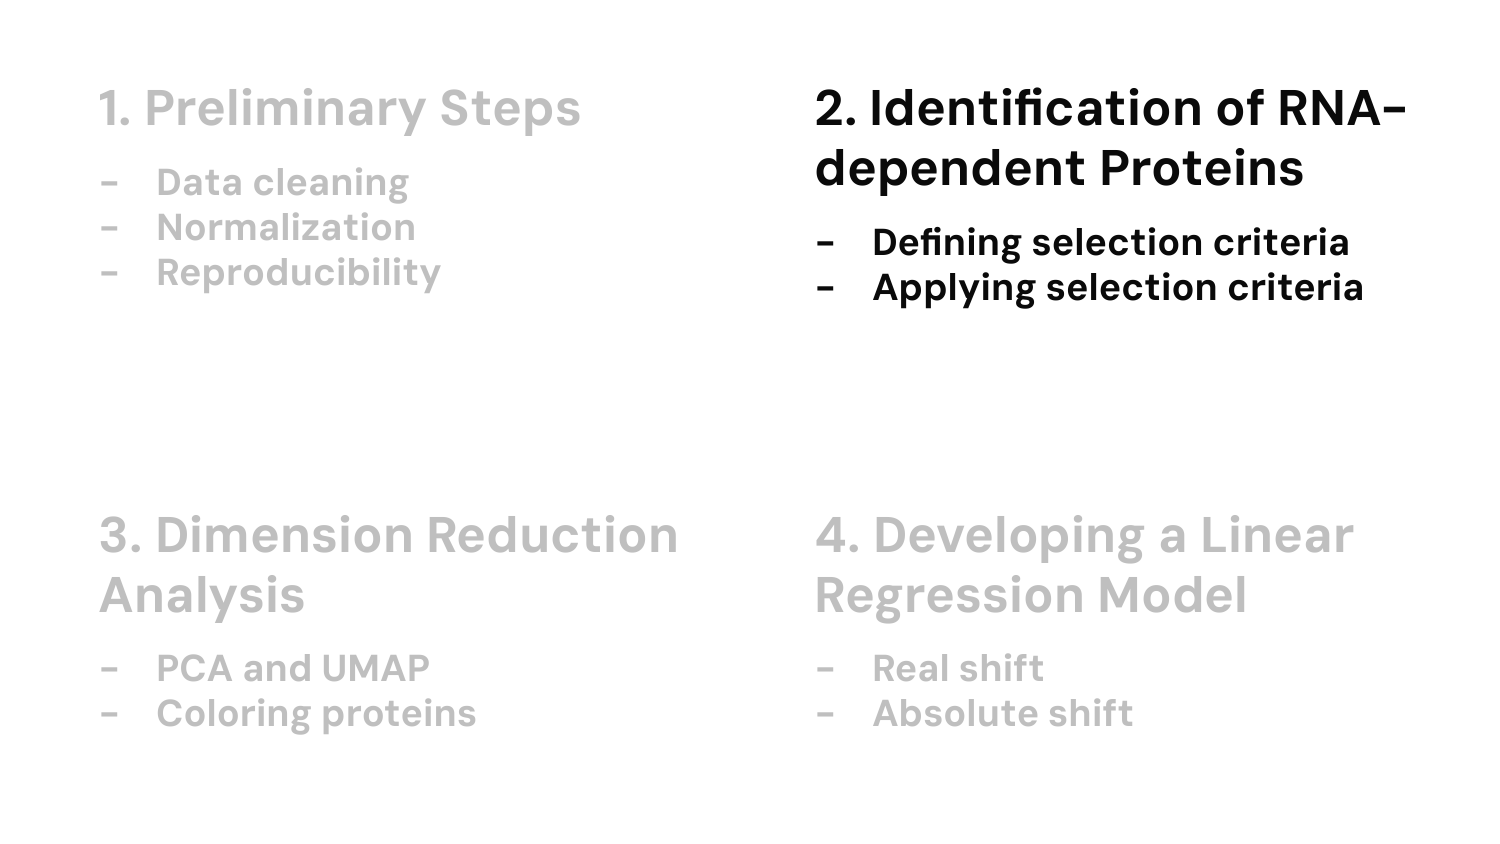

1. Preliminary Steps
-    Data cleaning
-    Normalization
-    Reproducibility

2. Identification of RNA-dependent Proteins
-    Defining selection criteria
-    Applying selection criteria
3. Dimension Reduction
Analysis
-    PCA and UMAP
-    Coloring proteins
4. Developing a Linear Regression Model
-    Real shift
-    Absolute shift